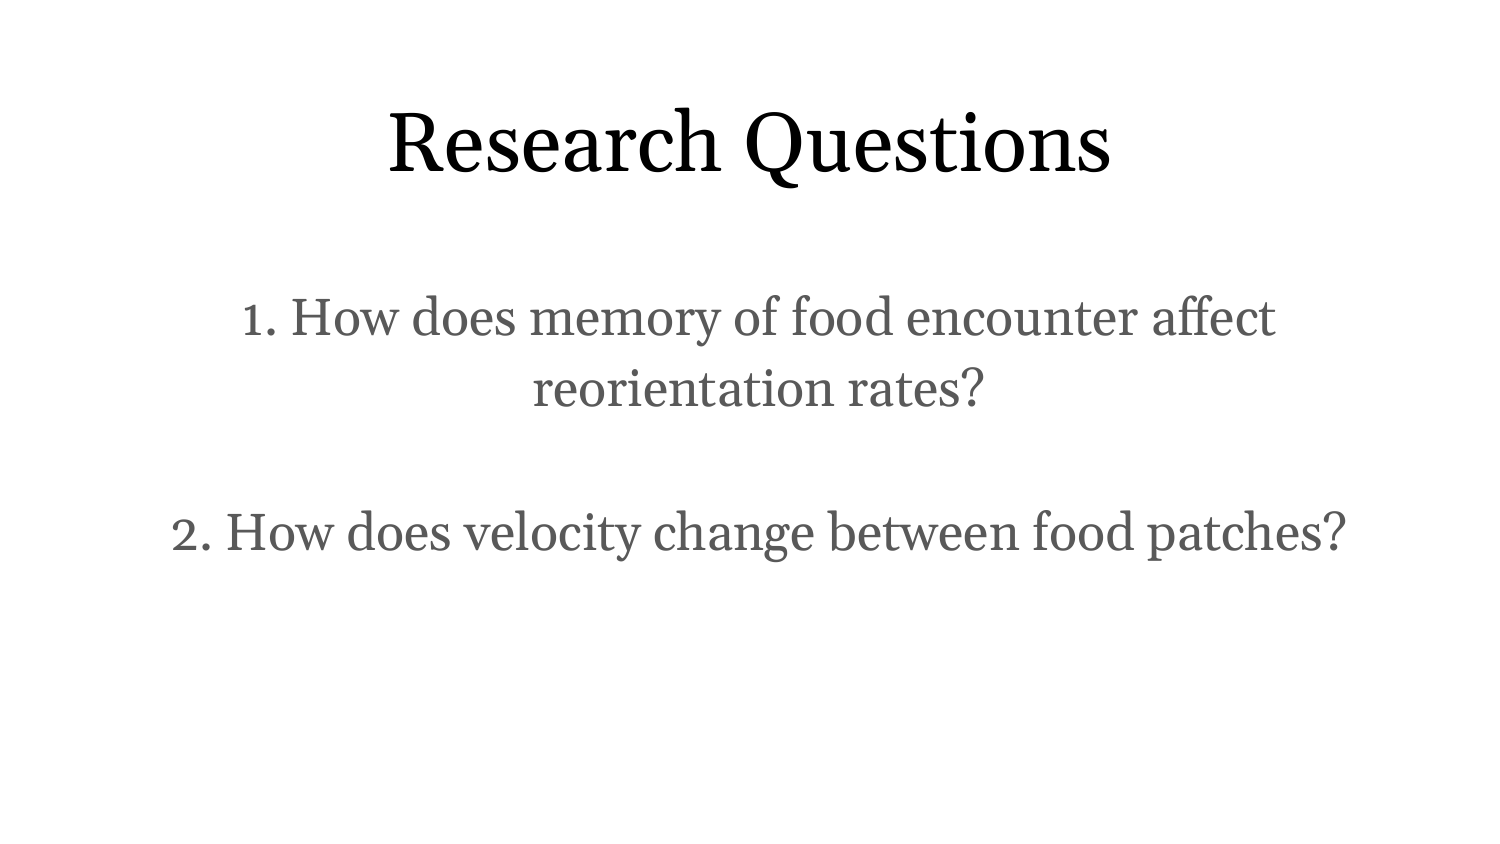

# Research Questions
1. How does memory of food encounter affect reorientation rates?

2. How does velocity change between food patches?